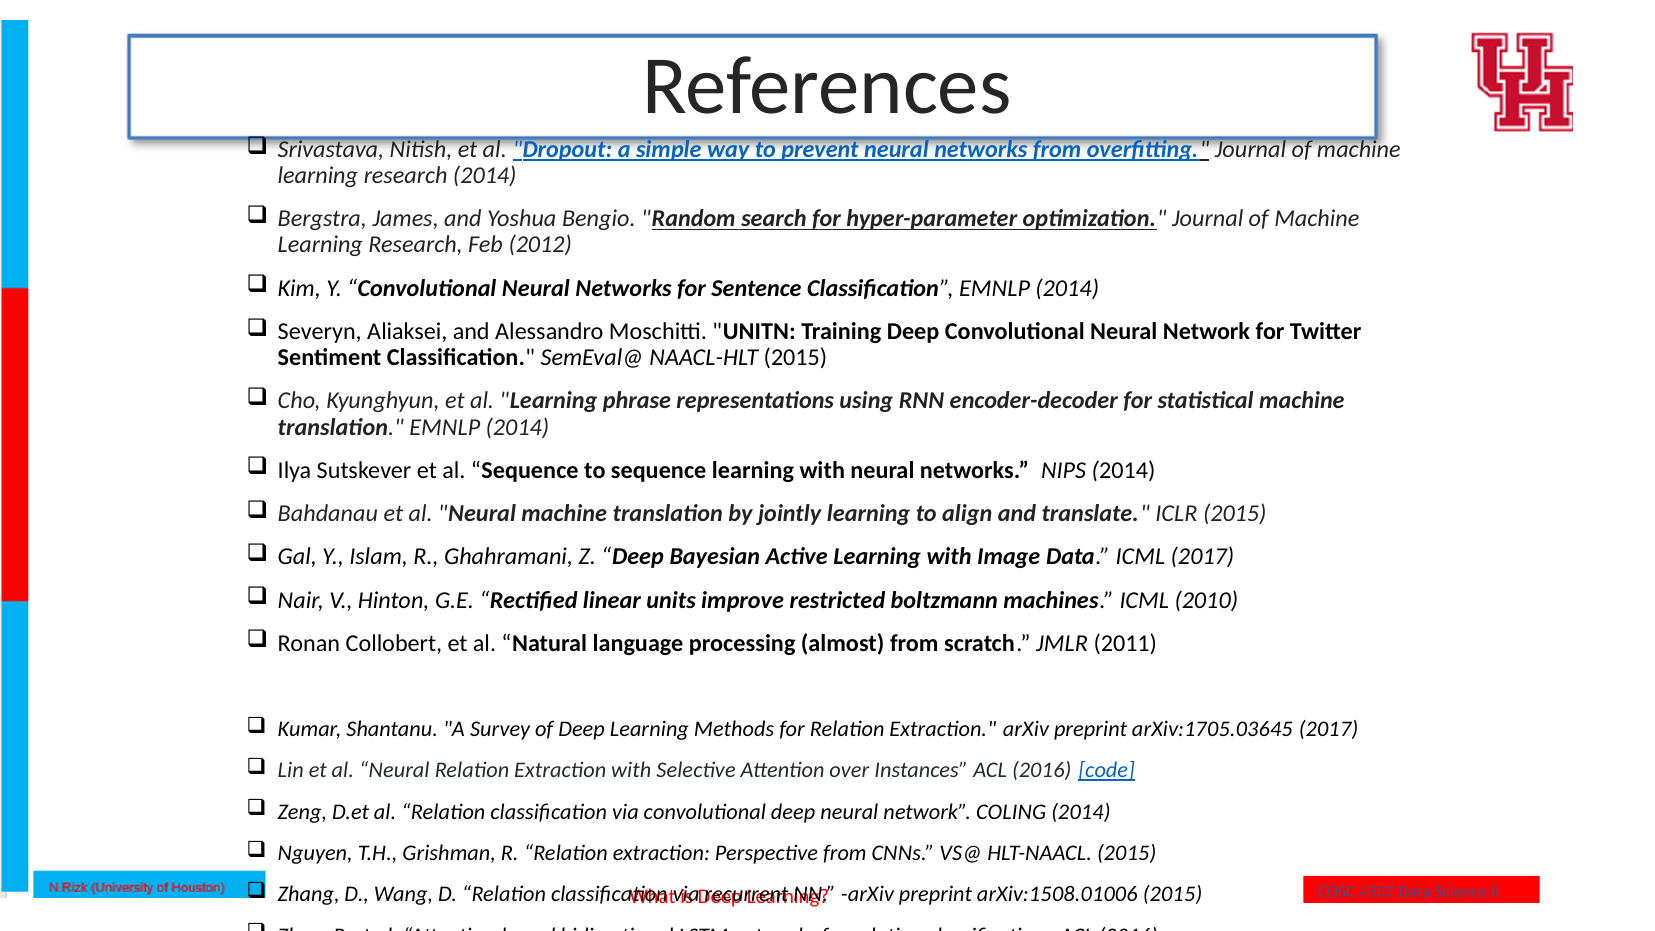

References
Srivastava, Nitish, et al. "Dropout: a simple way to prevent neural networks from overfitting." Journal of machine learning research (2014)
Bergstra, James, and Yoshua Bengio. "Random search for hyper-parameter optimization." Journal of Machine Learning Research, Feb (2012)
Kim, Y. “Convolutional Neural Networks for Sentence Classification”, EMNLP (2014)
Severyn, Aliaksei, and Alessandro Moschitti. "UNITN: Training Deep Convolutional Neural Network for Twitter Sentiment Classification." SemEval@ NAACL-HLT (2015)
Cho, Kyunghyun, et al. "Learning phrase representations using RNN encoder-decoder for statistical machine translation." EMNLP (2014)
Ilya Sutskever et al. “Sequence to sequence learning with neural networks.”  NIPS (2014)
Bahdanau et al. "Neural machine translation by jointly learning to align and translate." ICLR (2015)
Gal, Y., Islam, R., Ghahramani, Z. “Deep Bayesian Active Learning with Image Data.” ICML (2017)
Nair, V., Hinton, G.E. “Rectified linear units improve restricted boltzmann machines.” ICML (2010)
Ronan Collobert, et al. “Natural language processing (almost) from scratch.” JMLR (2011)

Kumar, Shantanu. "A Survey of Deep Learning Methods for Relation Extraction." arXiv preprint arXiv:1705.03645 (2017)
Lin et al. “Neural Relation Extraction with Selective Attention over Instances” ACL (2016) [code]
Zeng, D.et al. “Relation classification via convolutional deep neural network”. COLING (2014)
Nguyen, T.H., Grishman, R. “Relation extraction: Perspective from CNNs.” VS@ HLT-NAACL. (2015)
Zhang, D., Wang, D. “Relation classification via recurrent NN.” -arXiv preprint arXiv:1508.01006 (2015)
Zhou, P. et al. “Attention-based bidirectional LSTM networks for relation classification . ACL (2016)
Mike Mintz et al. “Distant supervision for relation extraction without labeled data.” ACL- IJCNLP (2009)